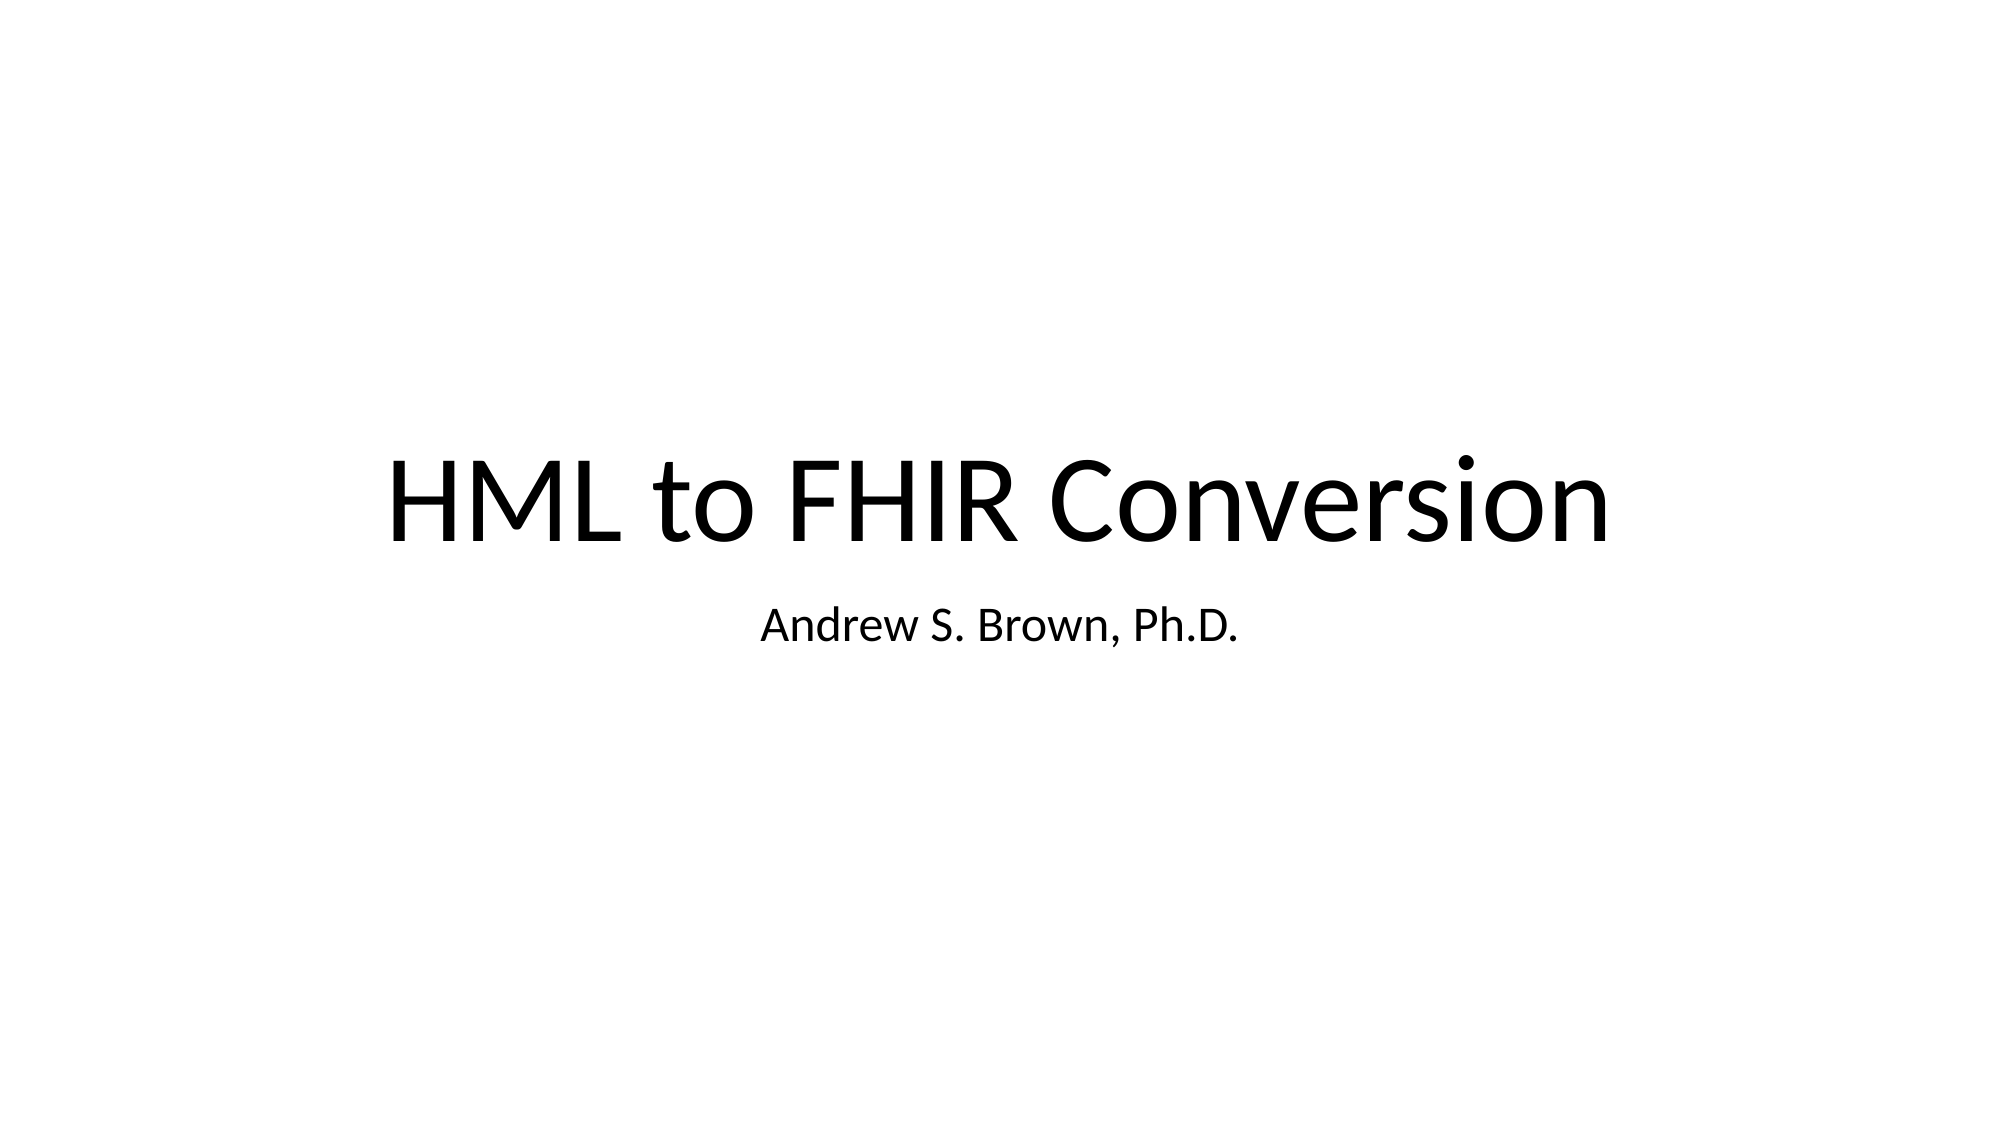

# HML to FHIR Conversion
Andrew S. Brown, Ph.D.